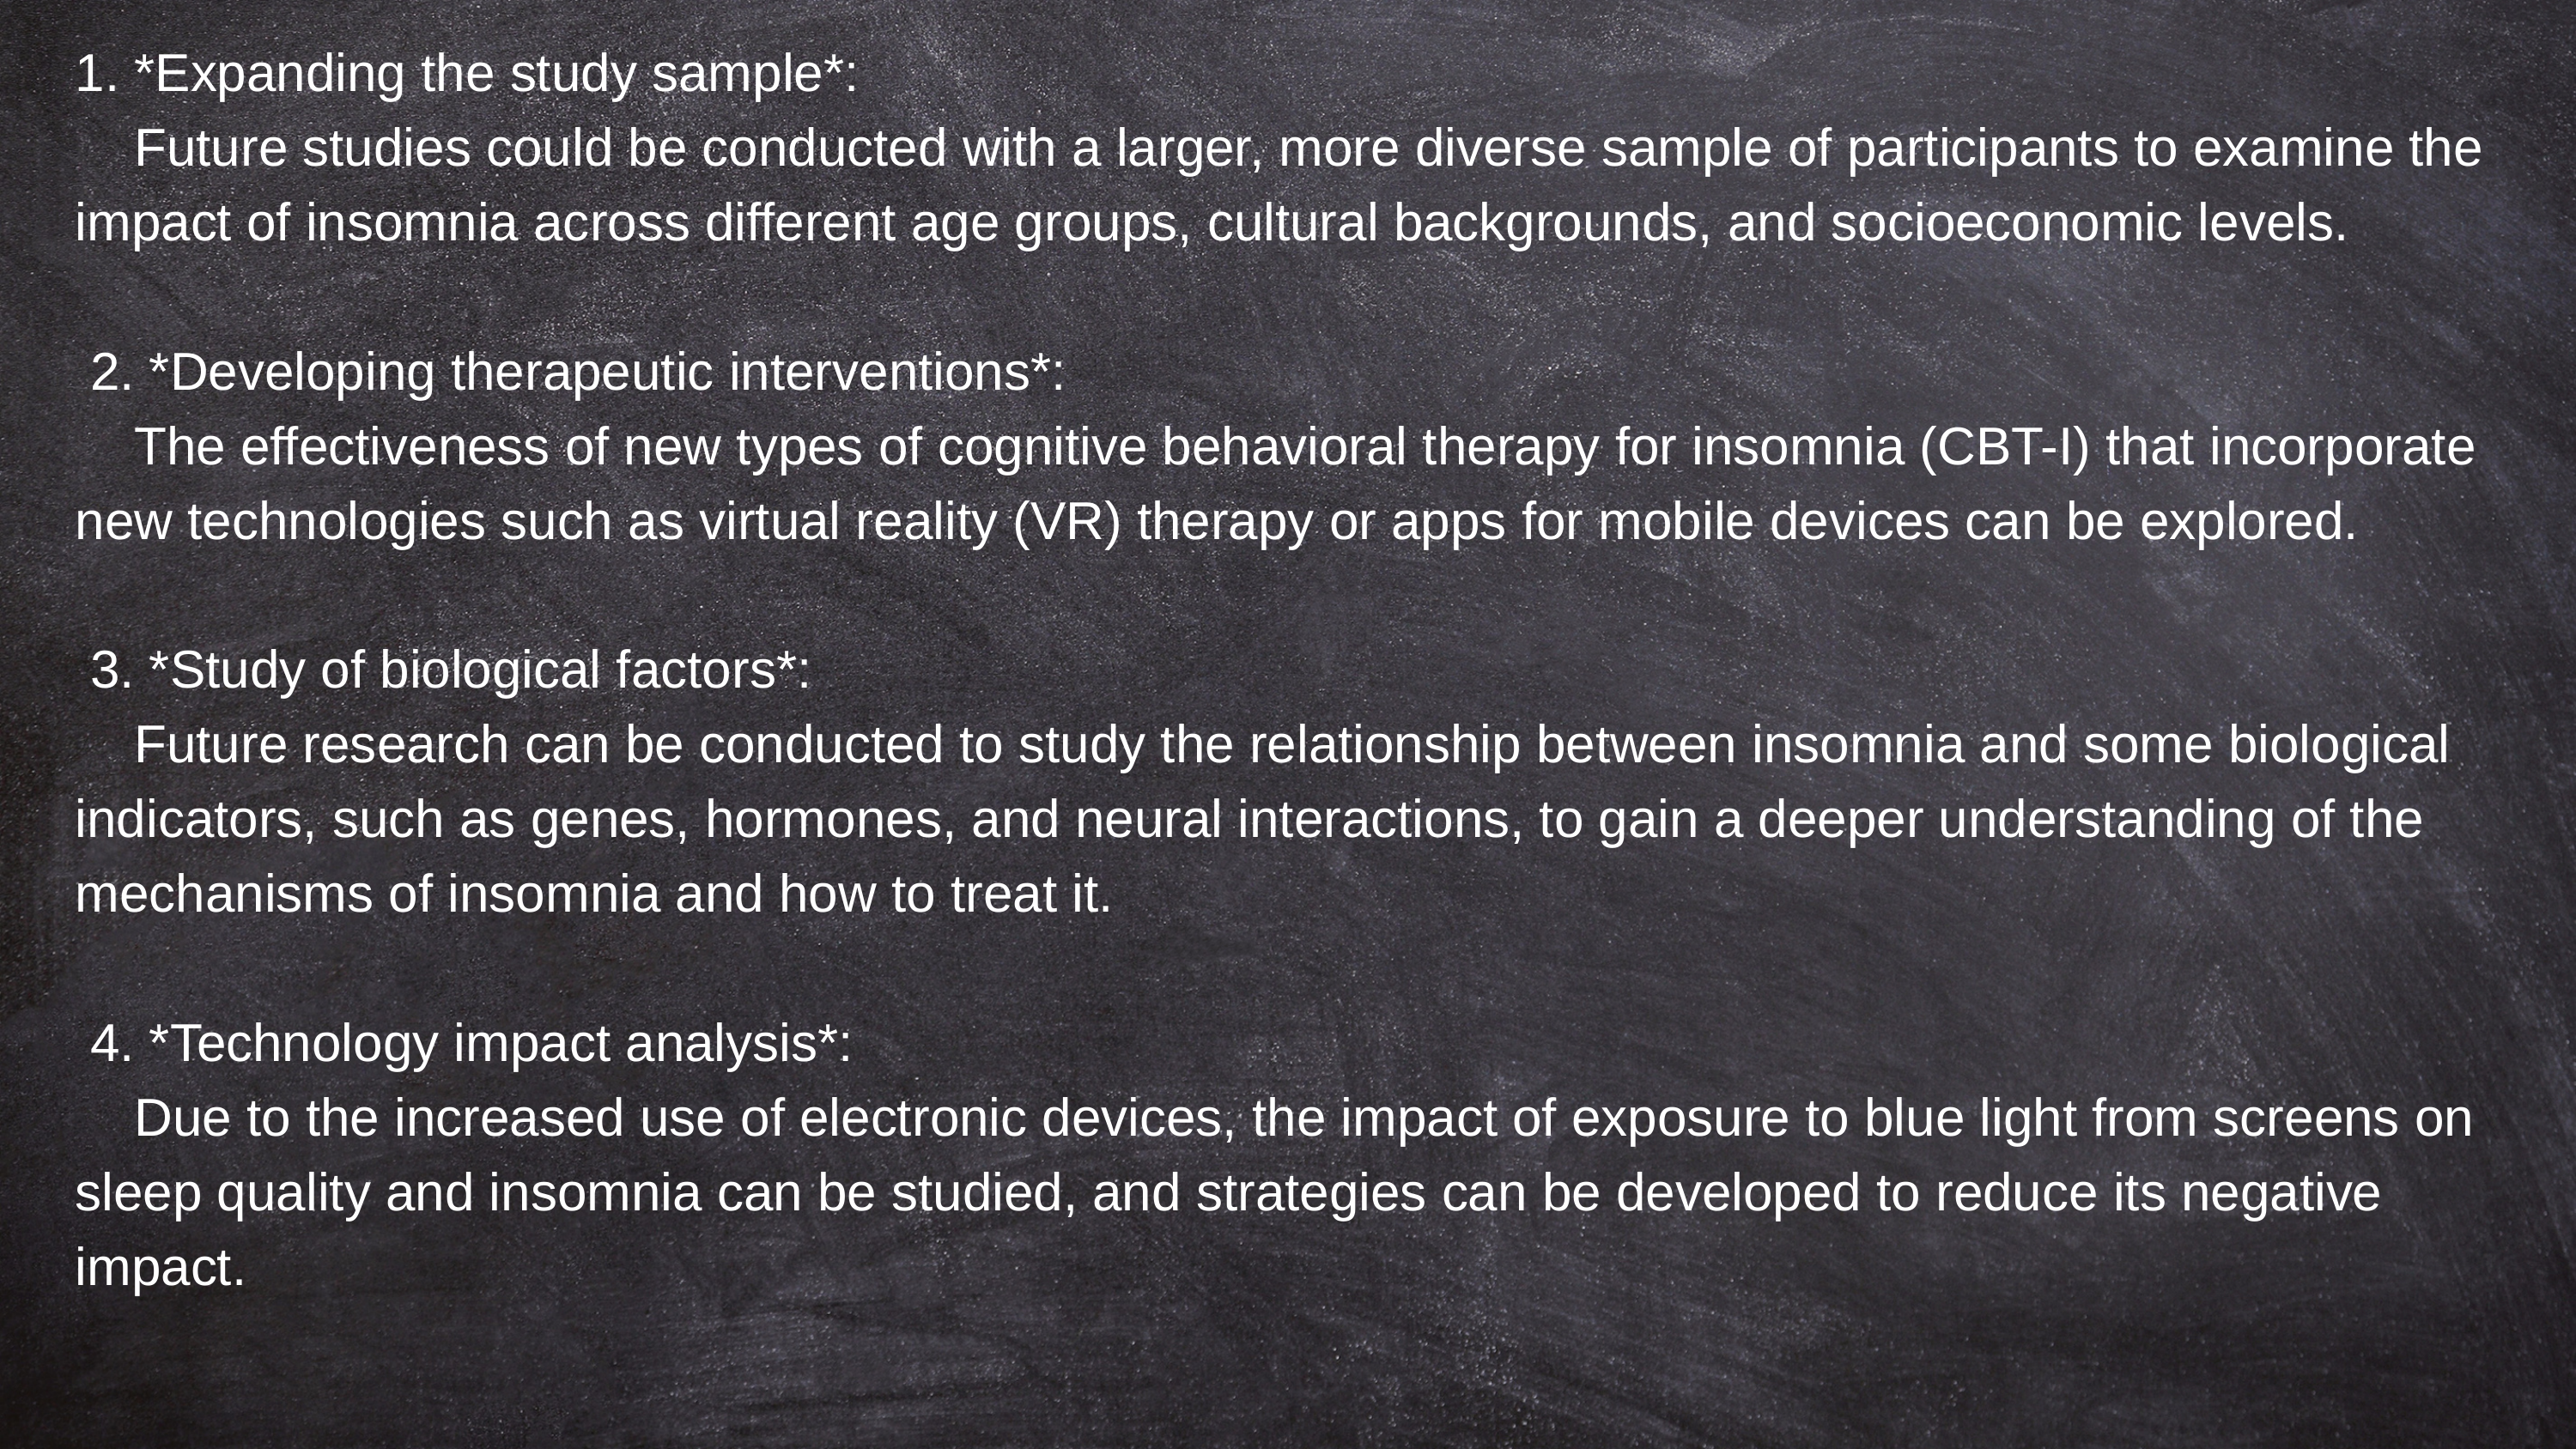

1. *Expanding the study sample*:
    Future studies could be conducted with a larger, more diverse sample of participants to examine the impact of insomnia across different age groups, cultural backgrounds, and socioeconomic levels.

 2. *Developing therapeutic interventions*:
    The effectiveness of new types of cognitive behavioral therapy for insomnia (CBT-I) that incorporate new technologies such as virtual reality (VR) therapy or apps for mobile devices can be explored.

 3. *Study of biological factors*:
    Future research can be conducted to study the relationship between insomnia and some biological indicators, such as genes, hormones, and neural interactions, to gain a deeper understanding of the mechanisms of insomnia and how to treat it.

 4. *Technology impact analysis*:
    Due to the increased use of electronic devices, the impact of exposure to blue light from screens on sleep quality and insomnia can be studied, and strategies can be developed to reduce its negative impact.